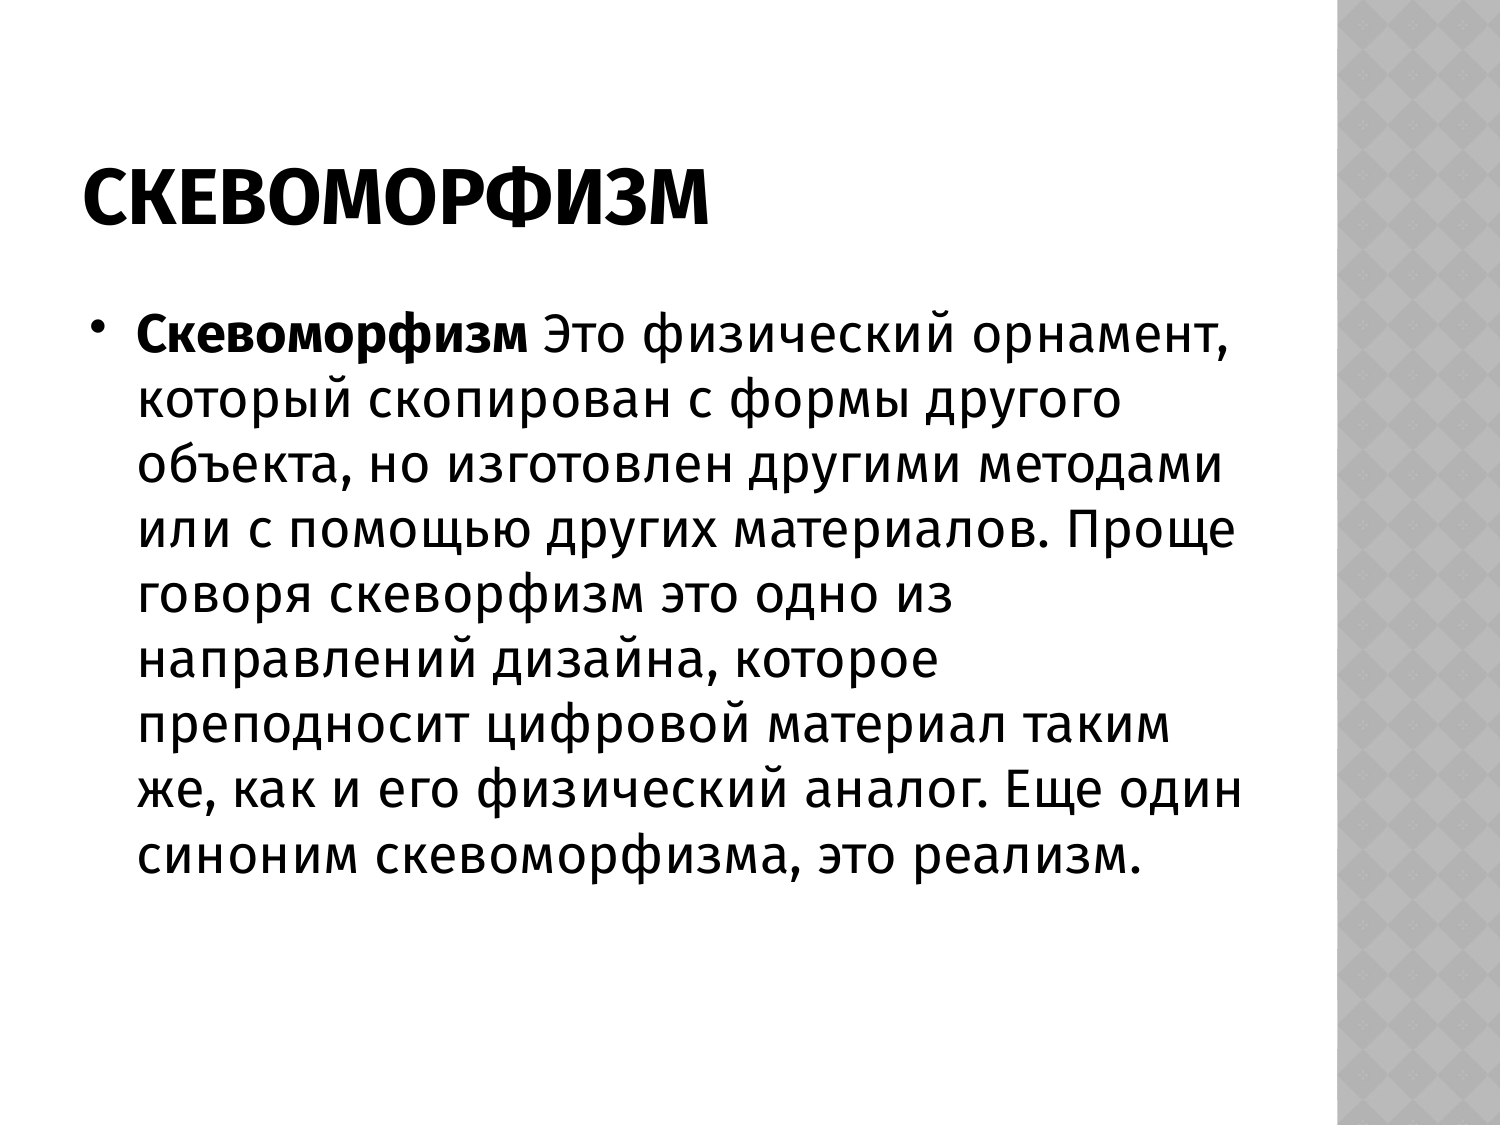

# Скевоморфизм
Скевоморфизм Это физический орнамент, который скопирован с формы другого объекта, но изготовлен другими методами или с помощью других материалов. Проще говоря скеворфизм это одно из направлений дизайна, которое преподносит цифровой материал таким же, как и его физический аналог. Еще один синоним скевоморфизма, это реализм.